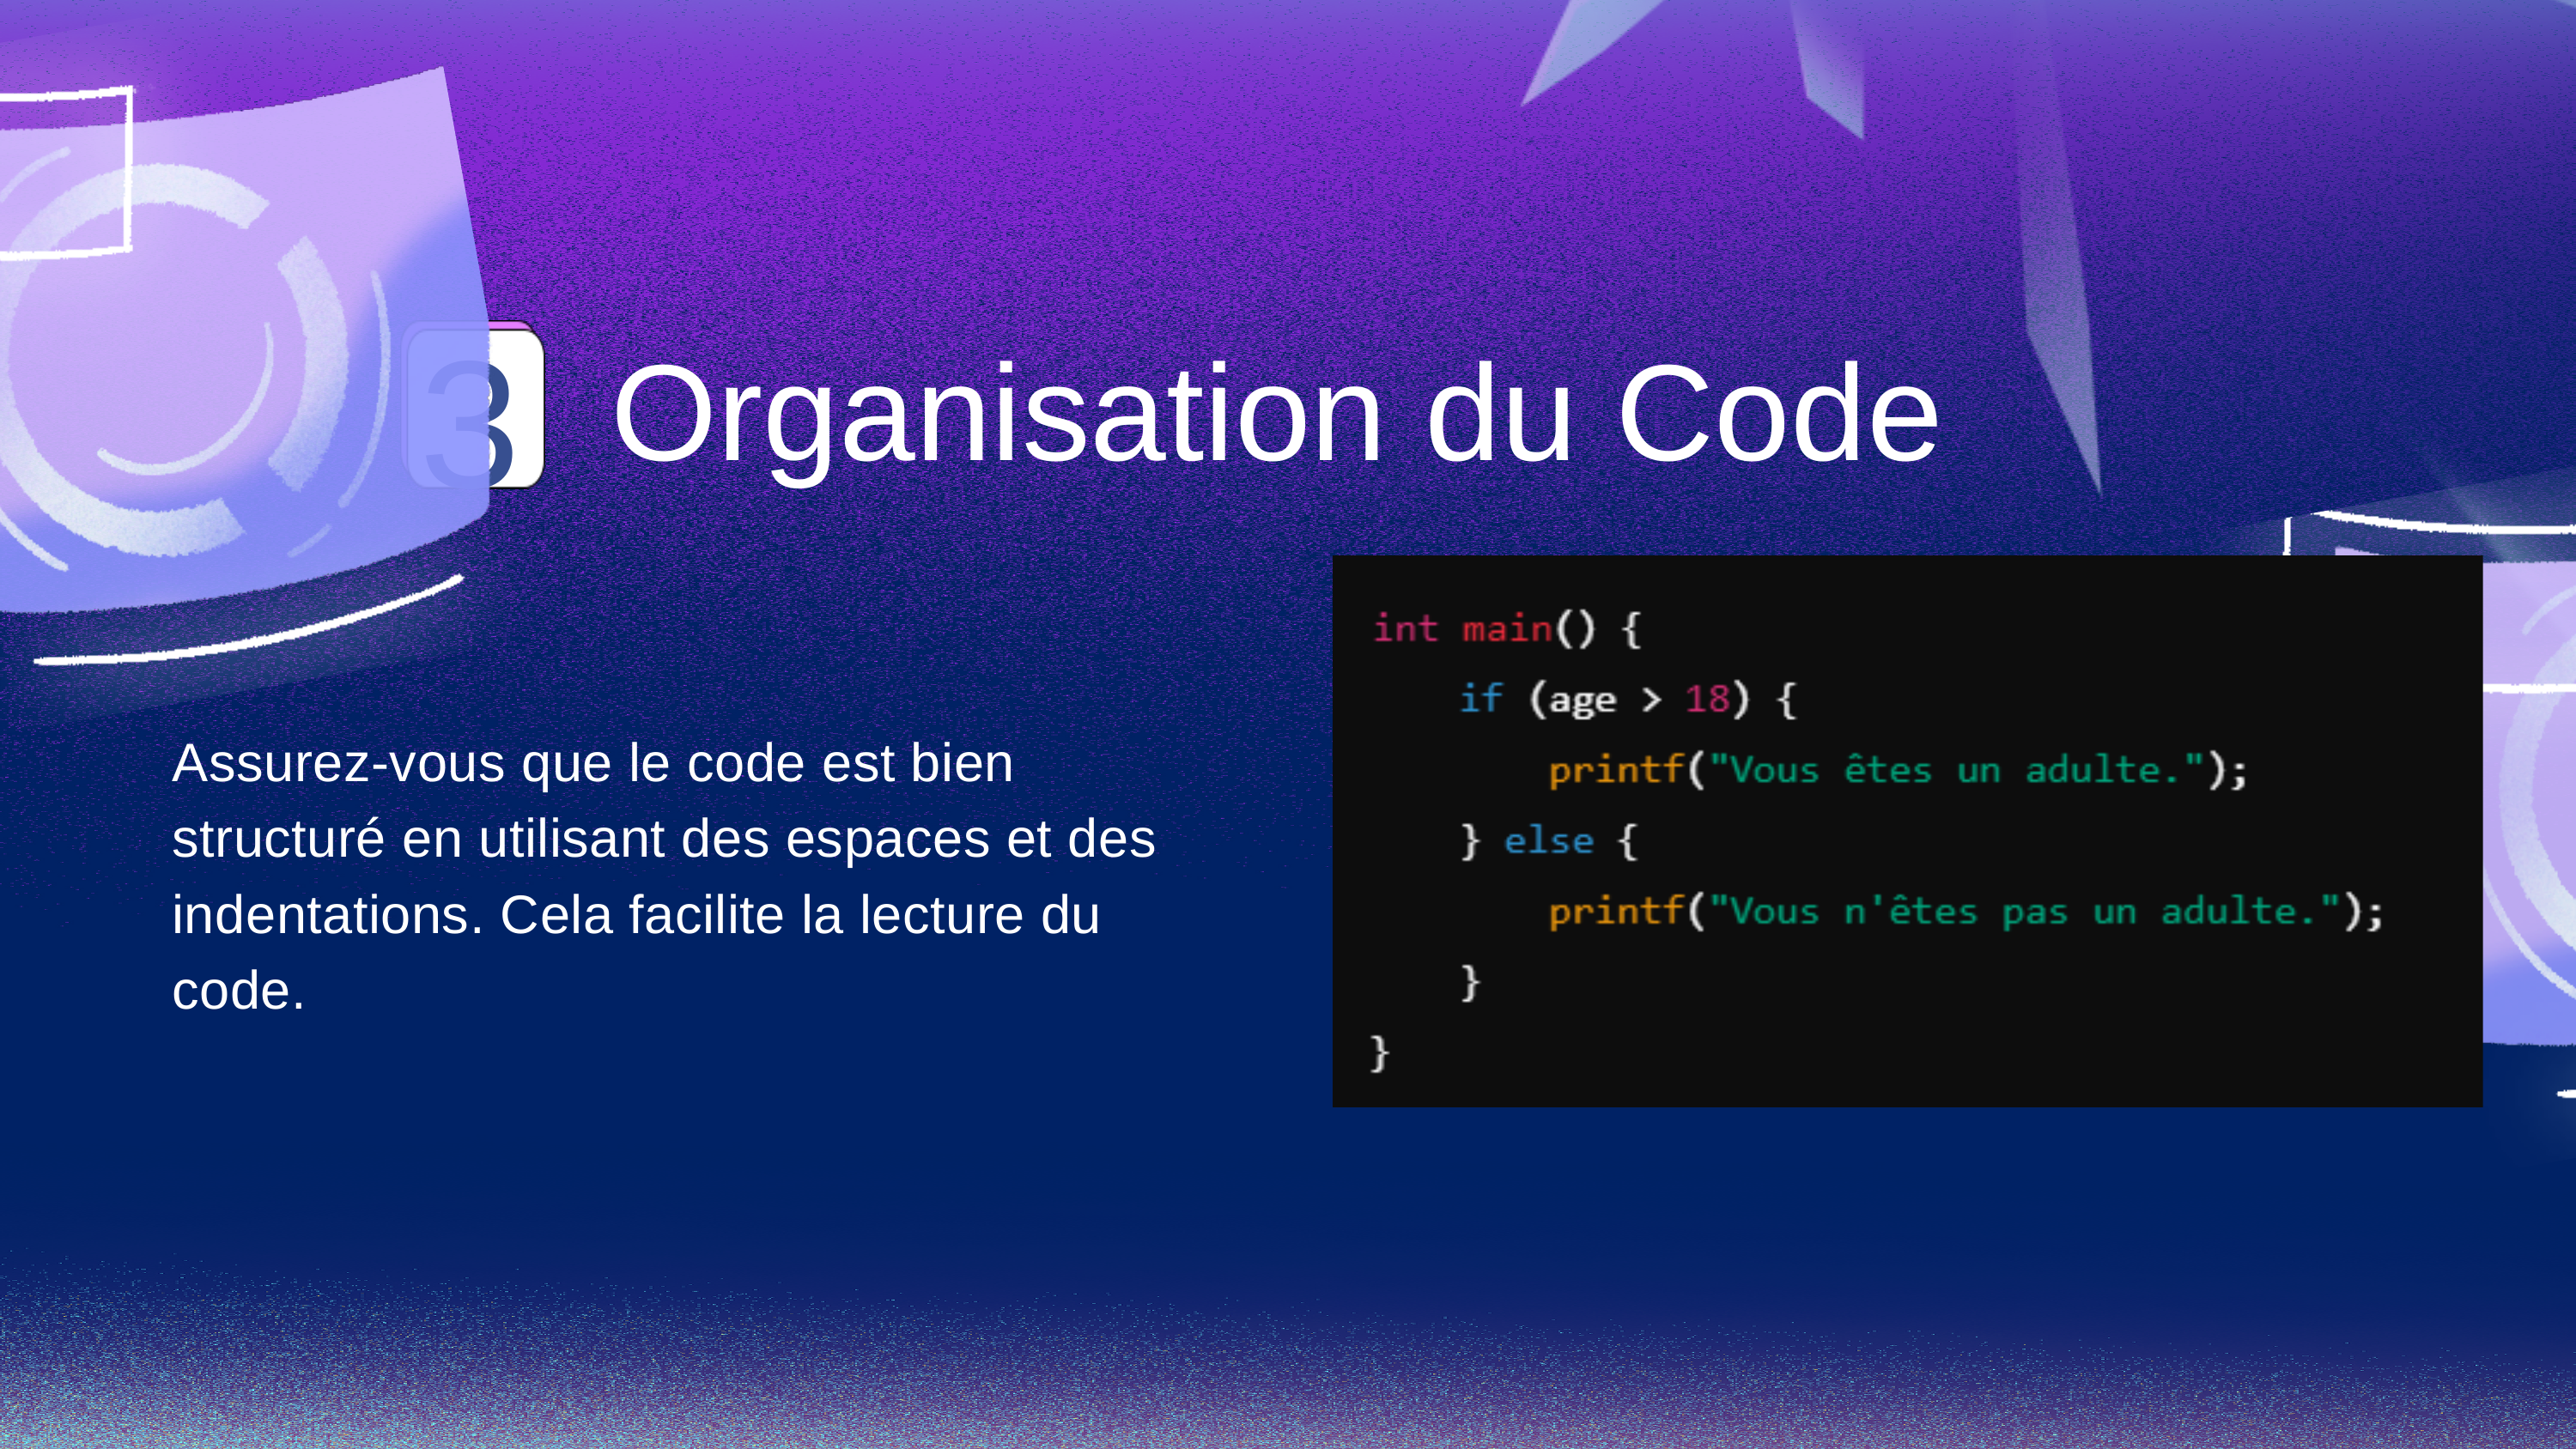

3

Organisation du Code

Assurez-vous que le code est bien structuré en utilisant des espaces et des indentations. Cela facilite la lecture du code.